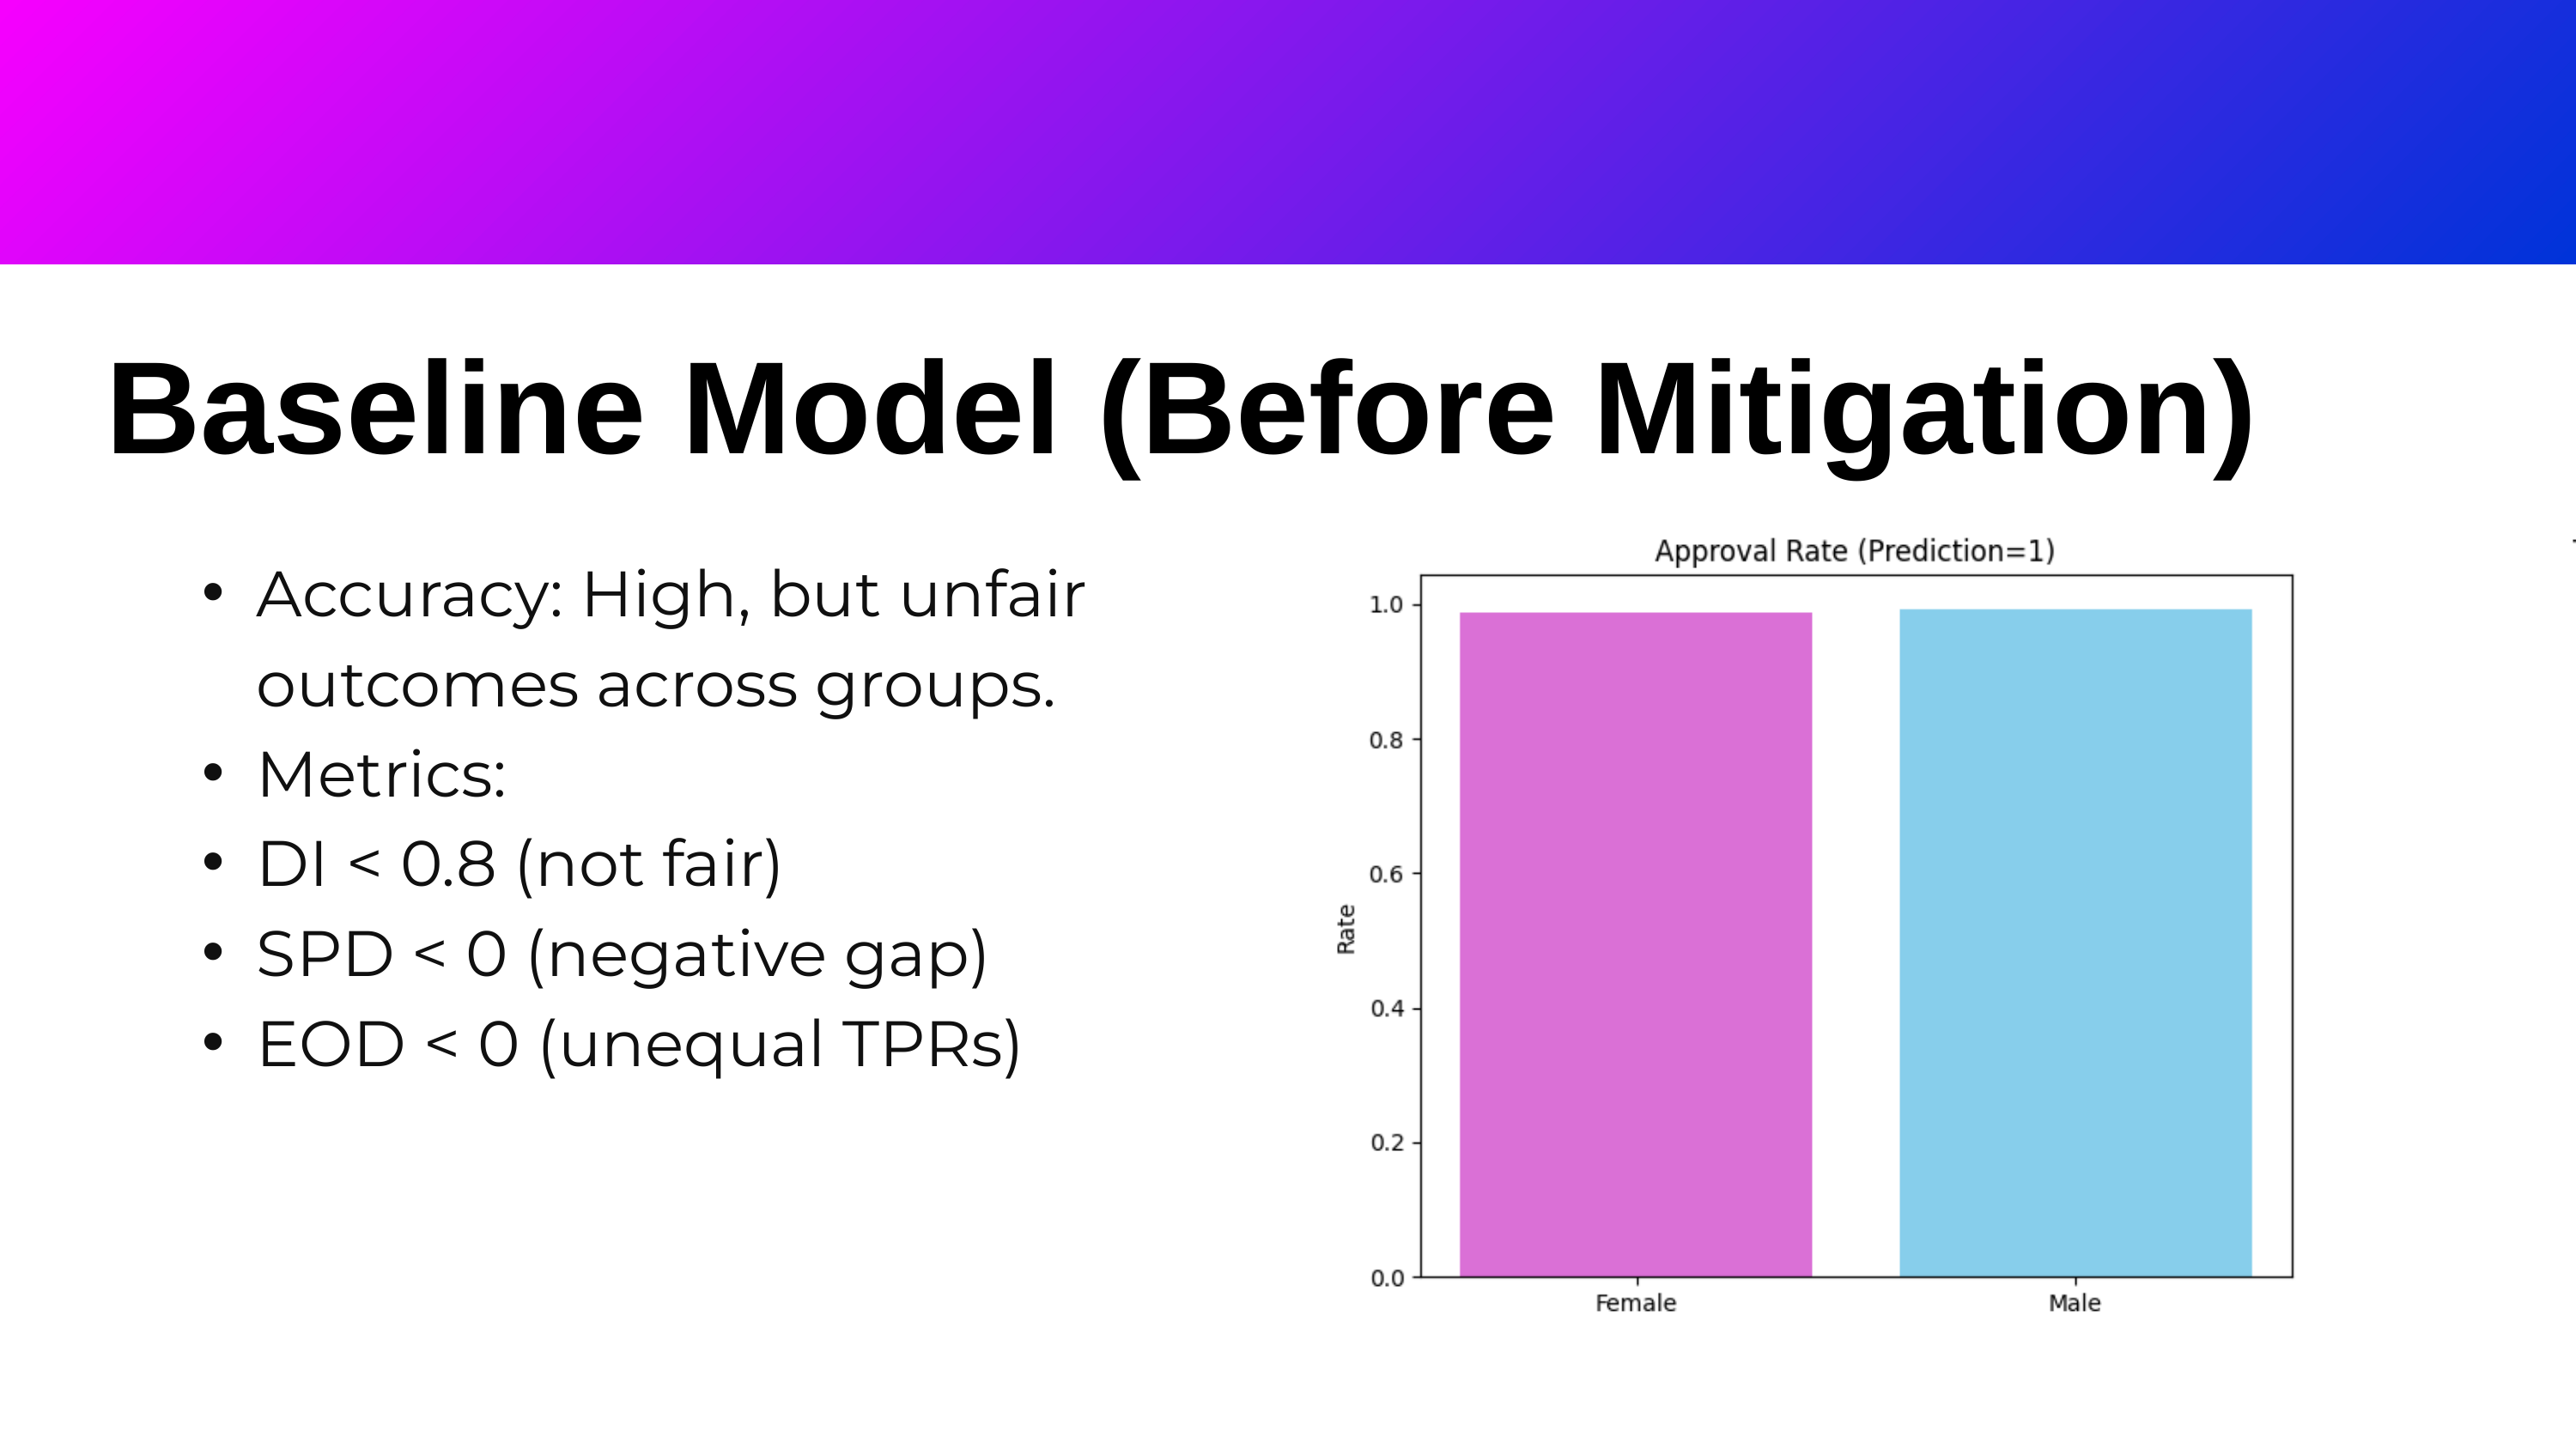

Baseline Model (Before Mitigation)

Accuracy: High, but unfair outcomes across groups.
Metrics:
DI < 0.8 (not fair)
SPD < 0 (negative gap)
EOD < 0 (unequal TPRs)